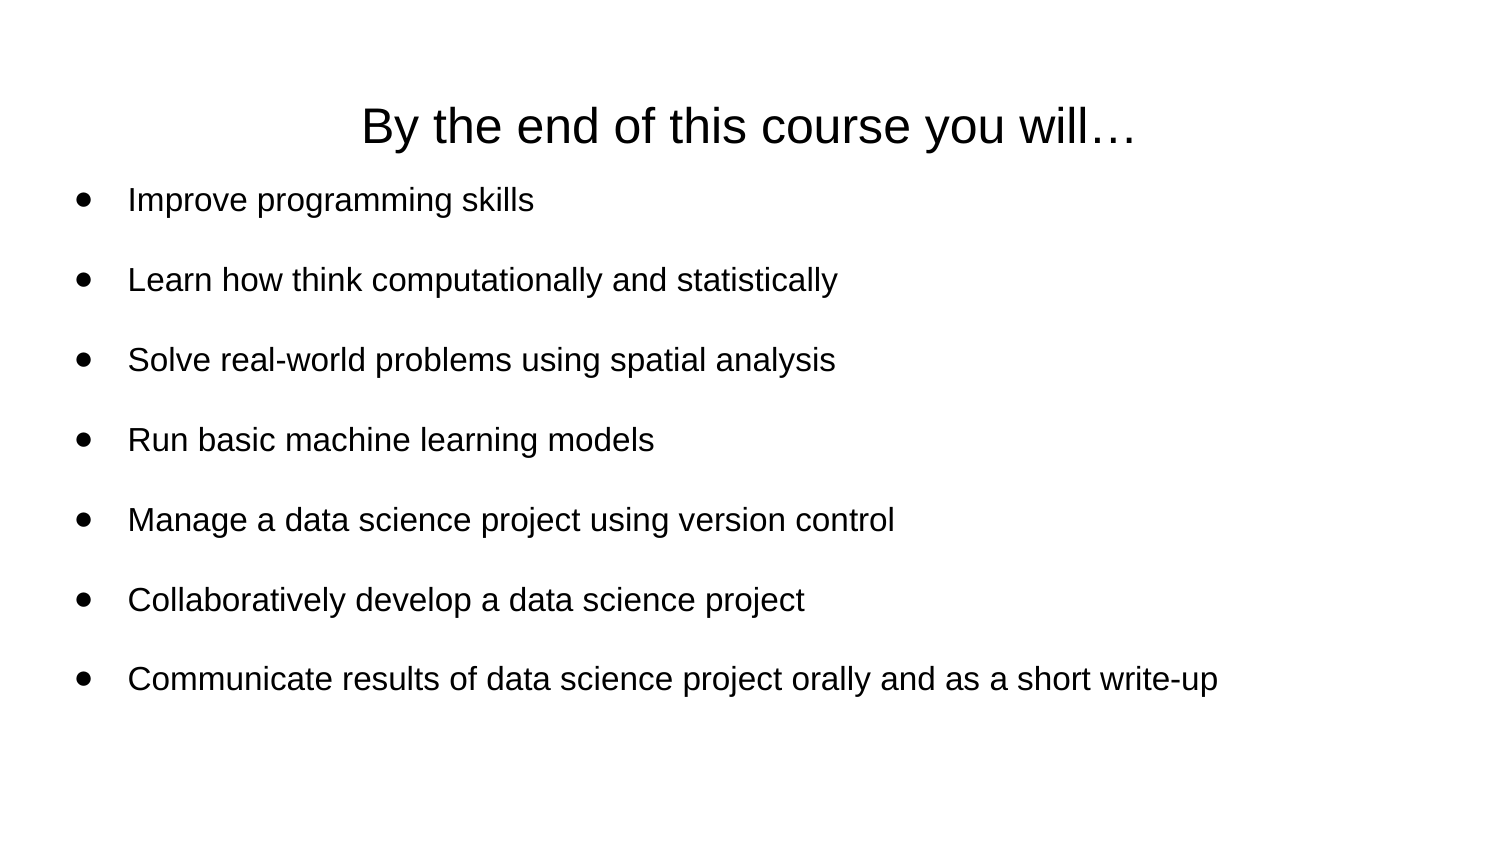

By the end of this course you will…
Improve programming skills

Learn how think computationally and statistically

Solve real-world problems using spatial analysis

Run basic machine learning models

Manage a data science project using version control

Collaboratively develop a data science project

Communicate results of data science project orally and as a short write-up